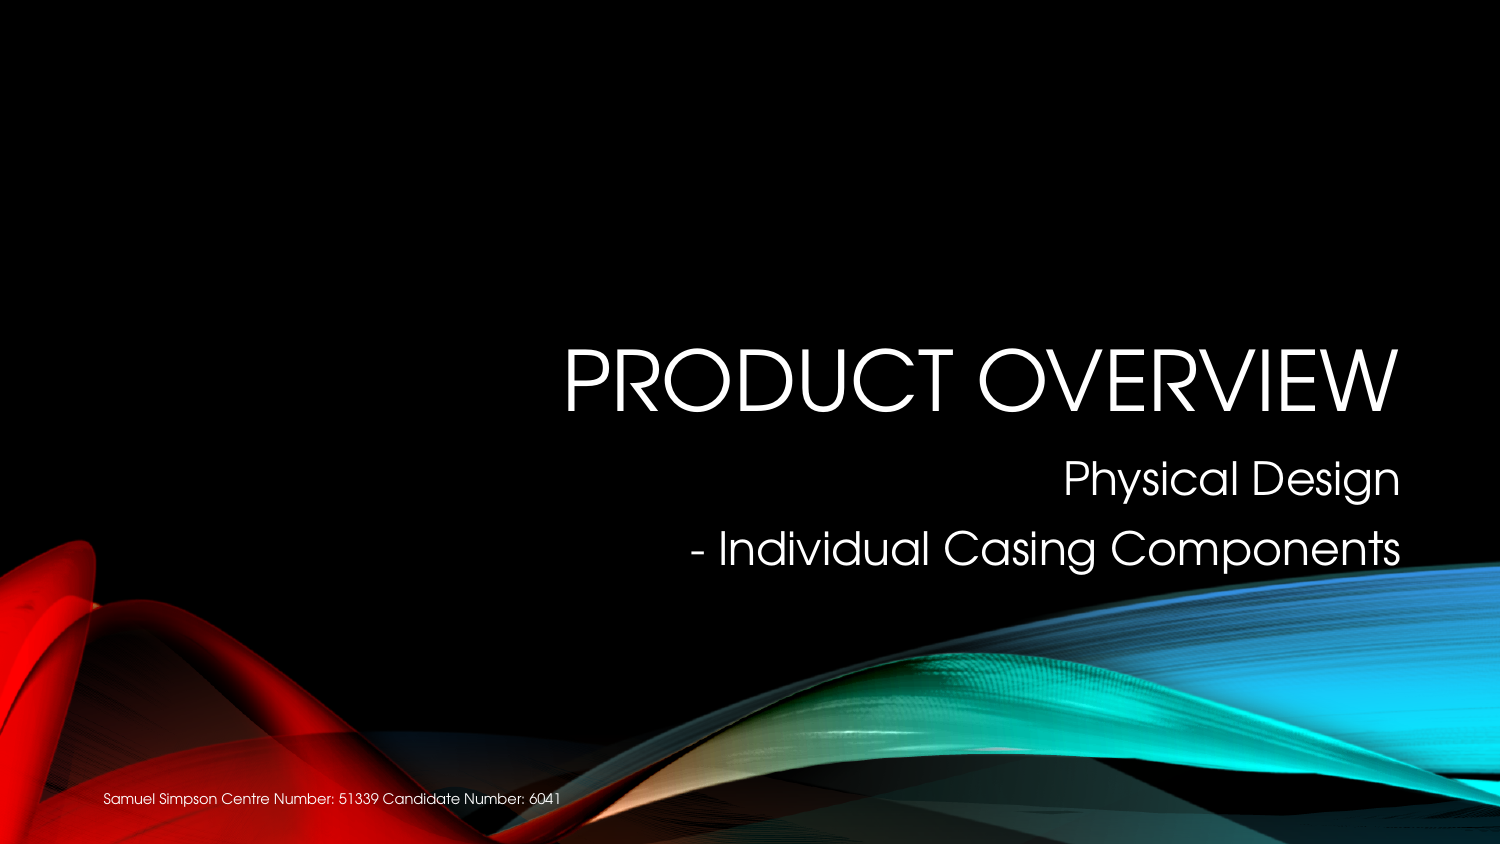

# Product Overview
Physical Design
- Individual Casing Components

Samuel Simpson Centre Number: 51339 Candidate Number: 6041